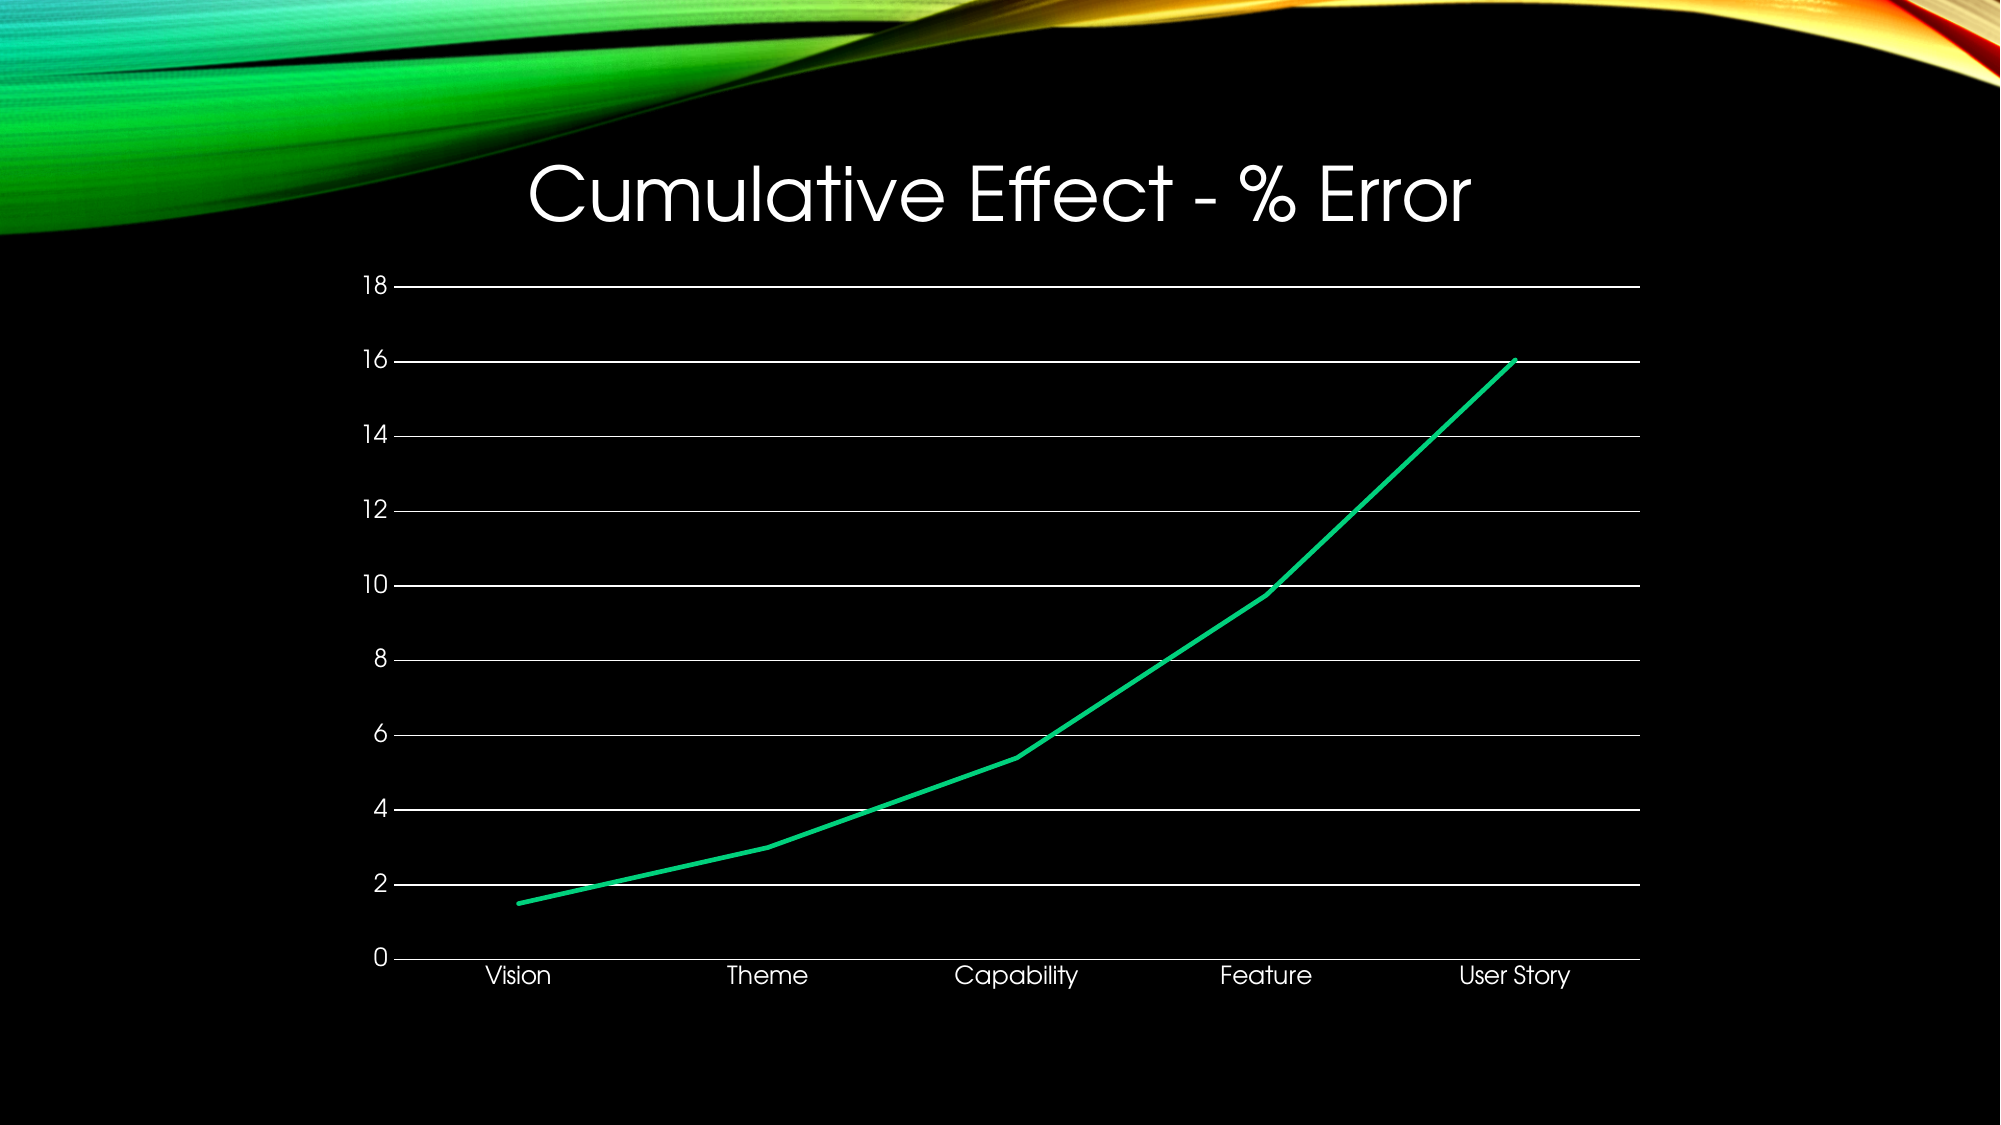

### Chart:

| Category | Cumulative Effect - % Error |
|---|---|
| Vision | 1.5 |
| Theme | 3.0 |
| Capability | 5.3999999999999995 |
| Feature | 9.75 |
| User Story | 16.05 |